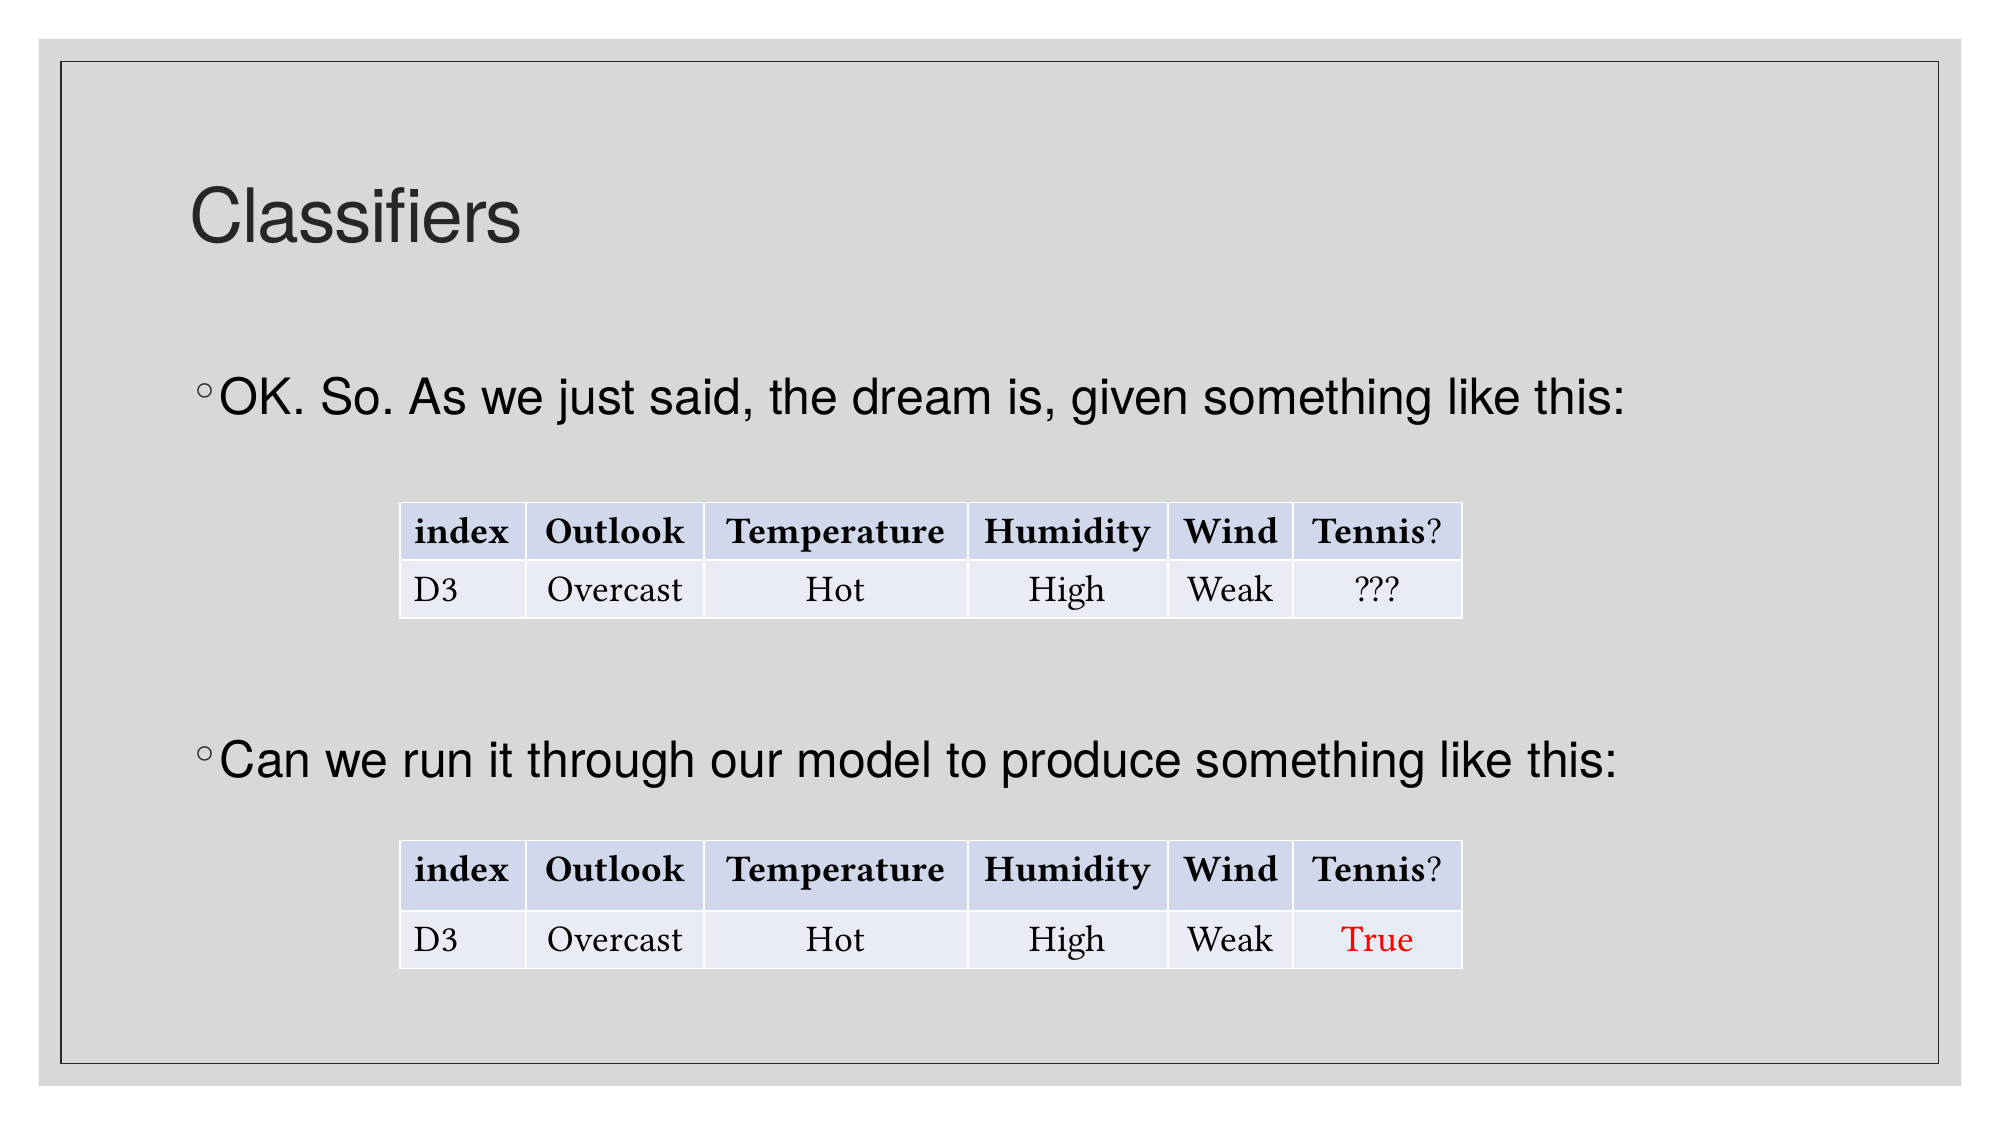

# Classifiers
OK. So. As we just said, the dream is, given something like this:

Can we run it through our model to produce something like this:
| index | Outlook | Temperature | Humidity | Wind | Tennis? |
| --- | --- | --- | --- | --- | --- |
| D3 | Overcast | Hot | High | Weak | ??? |
| index | Outlook | Temperature | Humidity | Wind | Tennis? |
| --- | --- | --- | --- | --- | --- |
| D3 | Overcast | Hot | High | Weak | True |